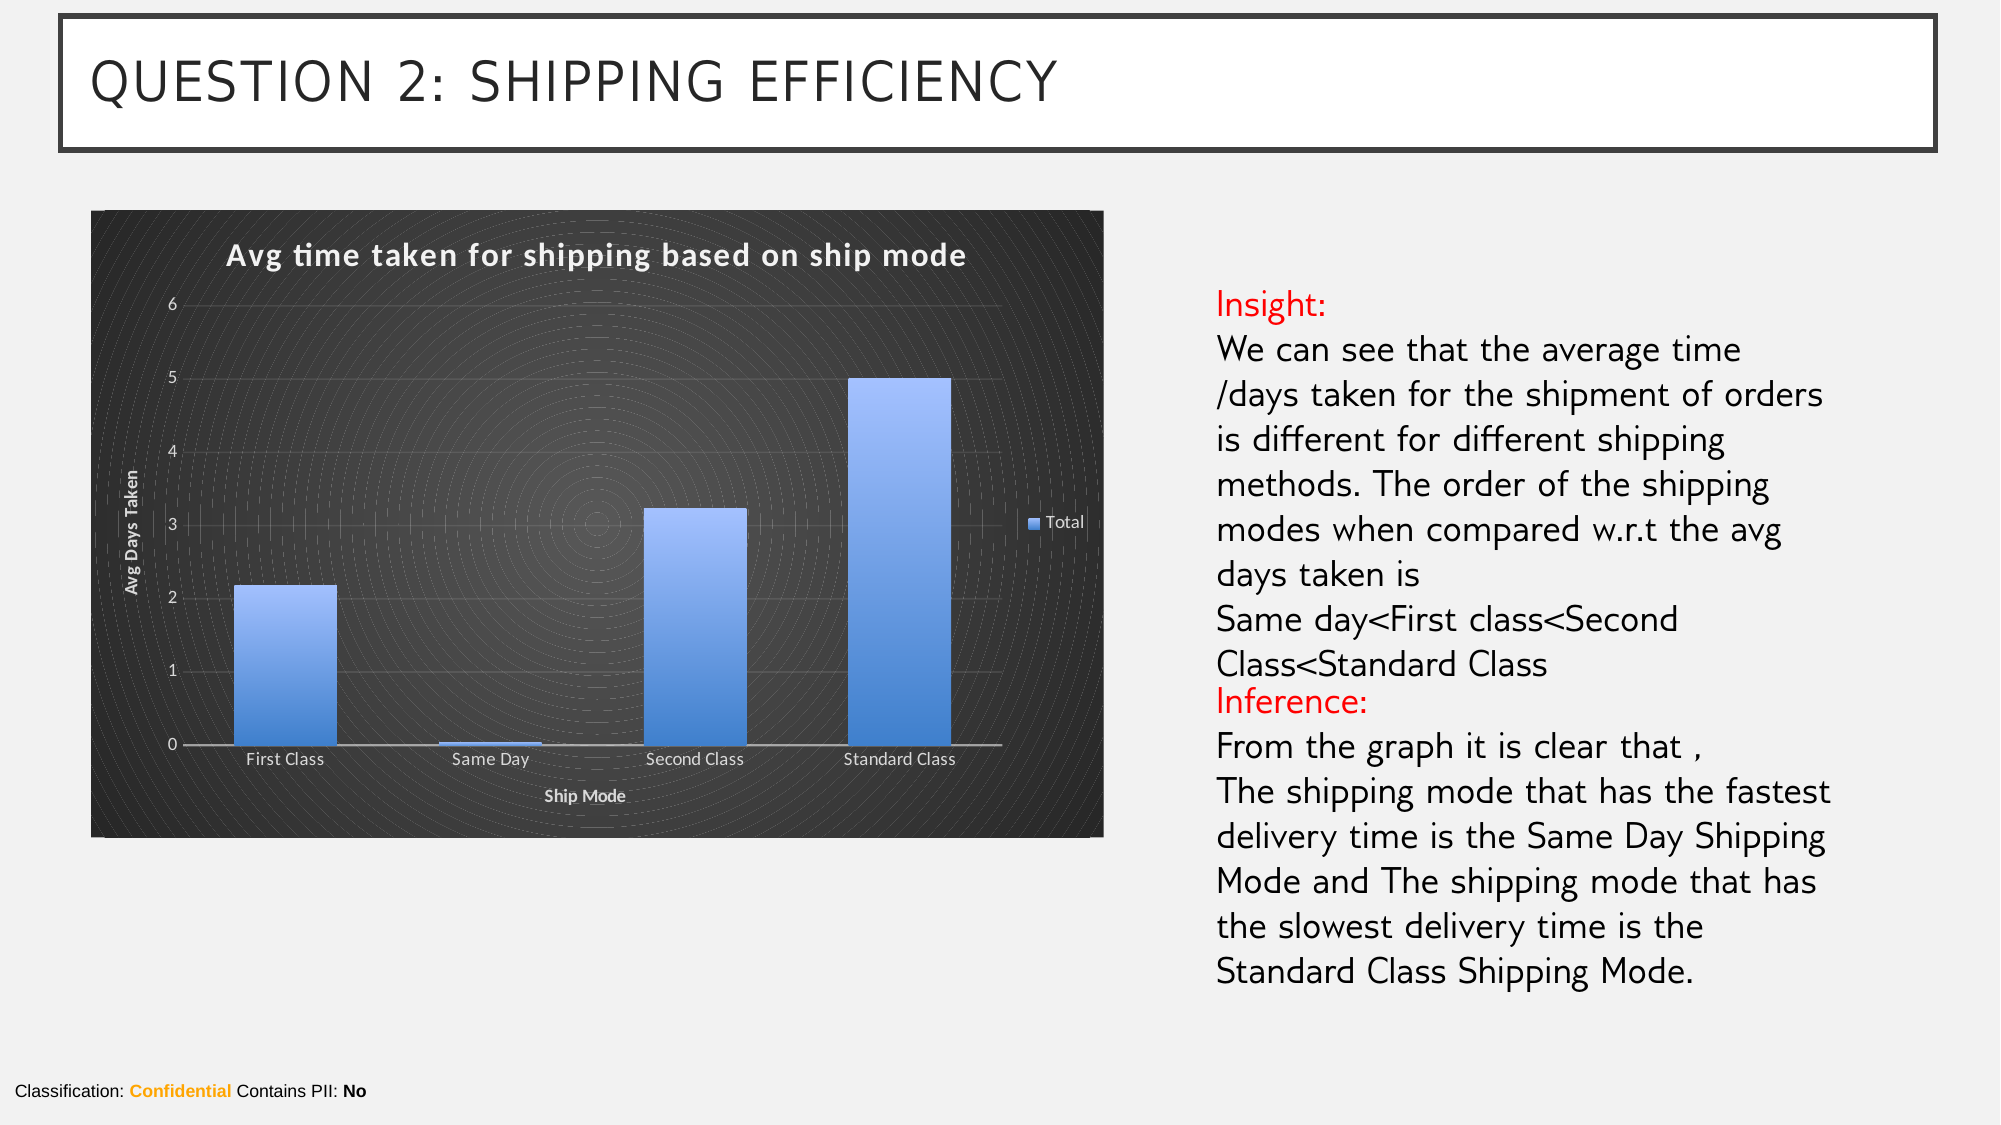

# Question 2: shipping efficiency

### Chart: Avg time taken for shipping based on ship mode

| Category | Total |
|---|---|
| First Class | 2.182704811443433 |
| Same Day | 0.04419889502762431 |
| Second Class | 3.2380462724935732 |
| Standard Class | 5.006534852546917 |
Insight:
We can see that the average time /days taken for the shipment of orders is different for different shipping methods. The order of the shipping modes when compared w.r.t the avg days taken is
Same day<First class<Second Class<Standard Class
Inference:
From the graph it is clear that ,
The shipping mode that has the fastest delivery time is the Same Day Shipping Mode and The shipping mode that has the slowest delivery time is the Standard Class Shipping Mode.